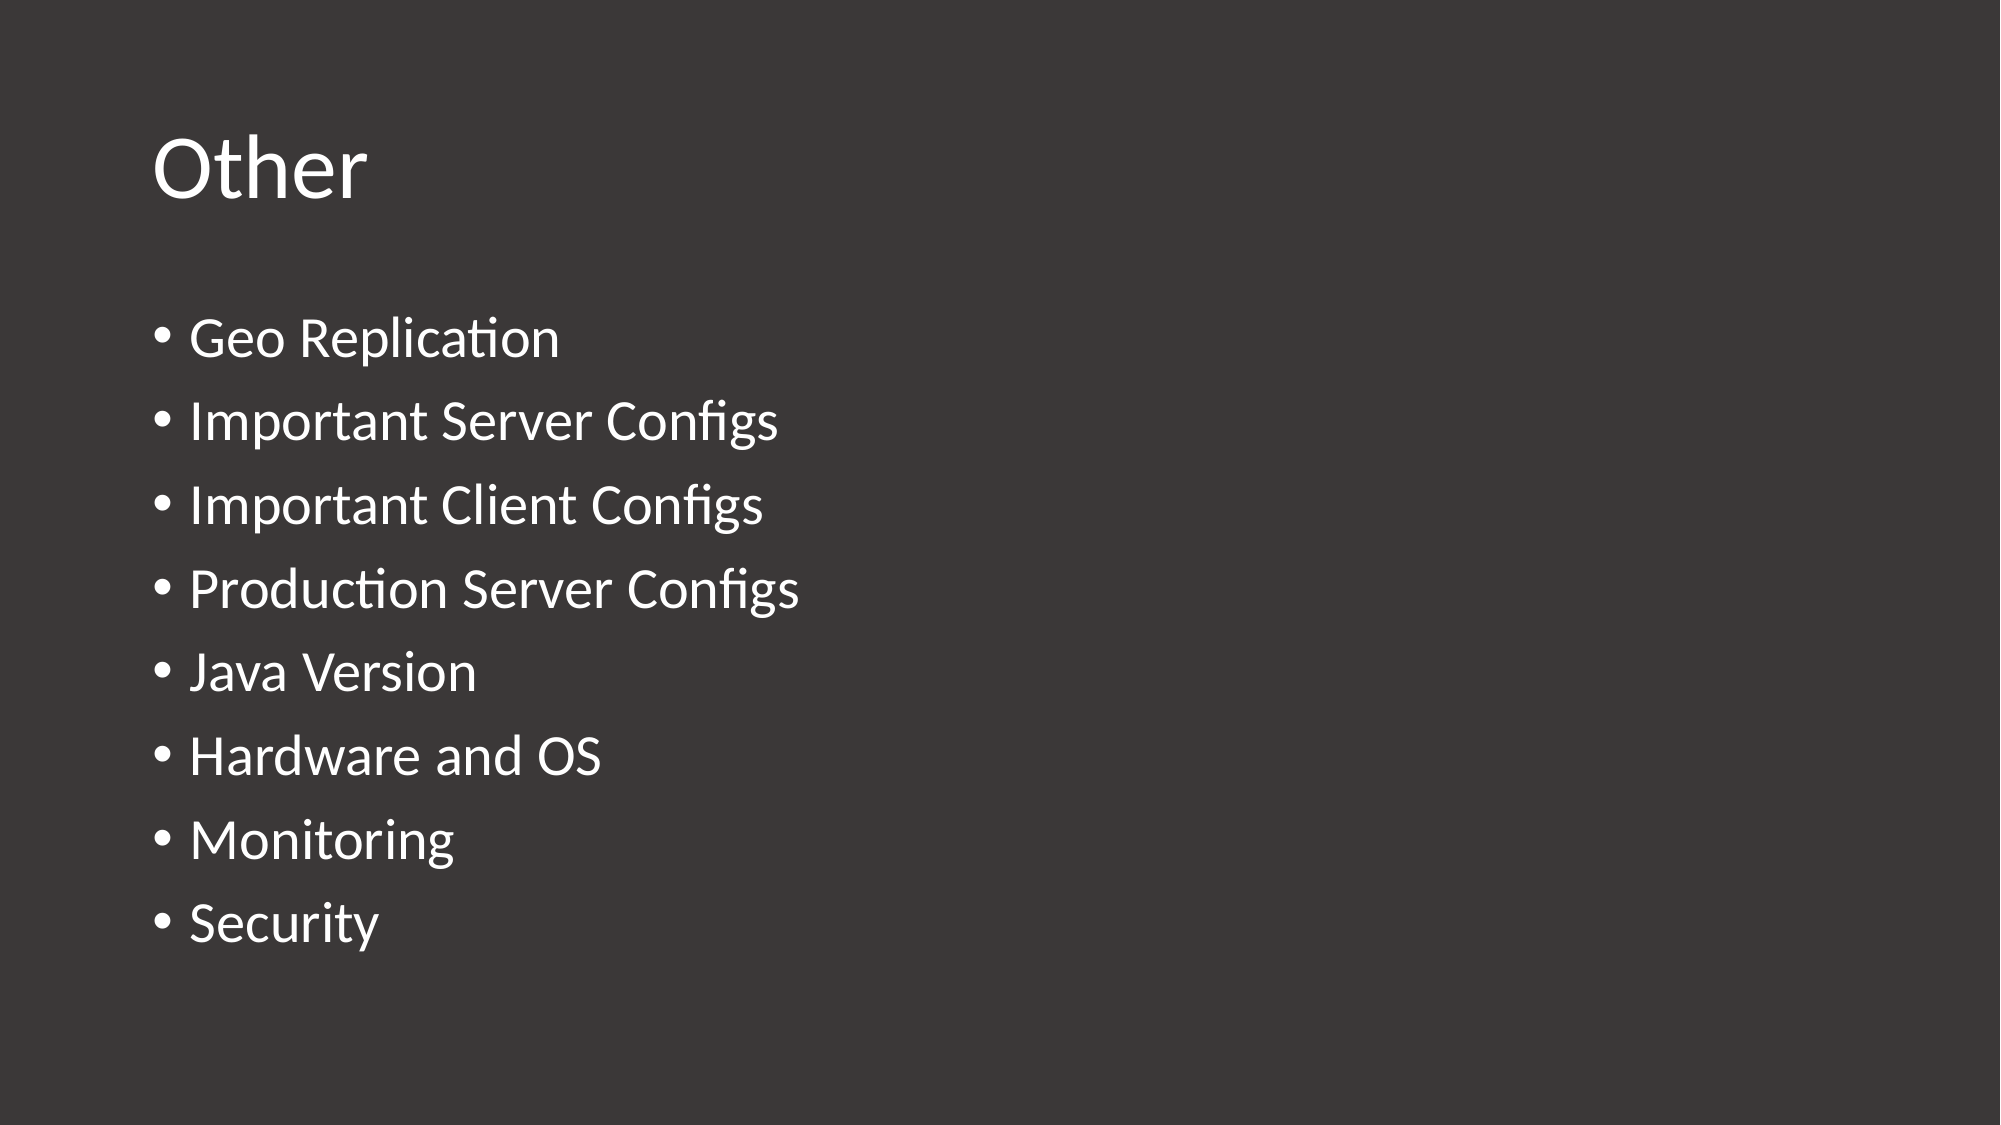

# Other
Geo Replication
Important Server Configs
Important Client Configs
Production Server Configs
Java Version
Hardware and OS
Monitoring
Security